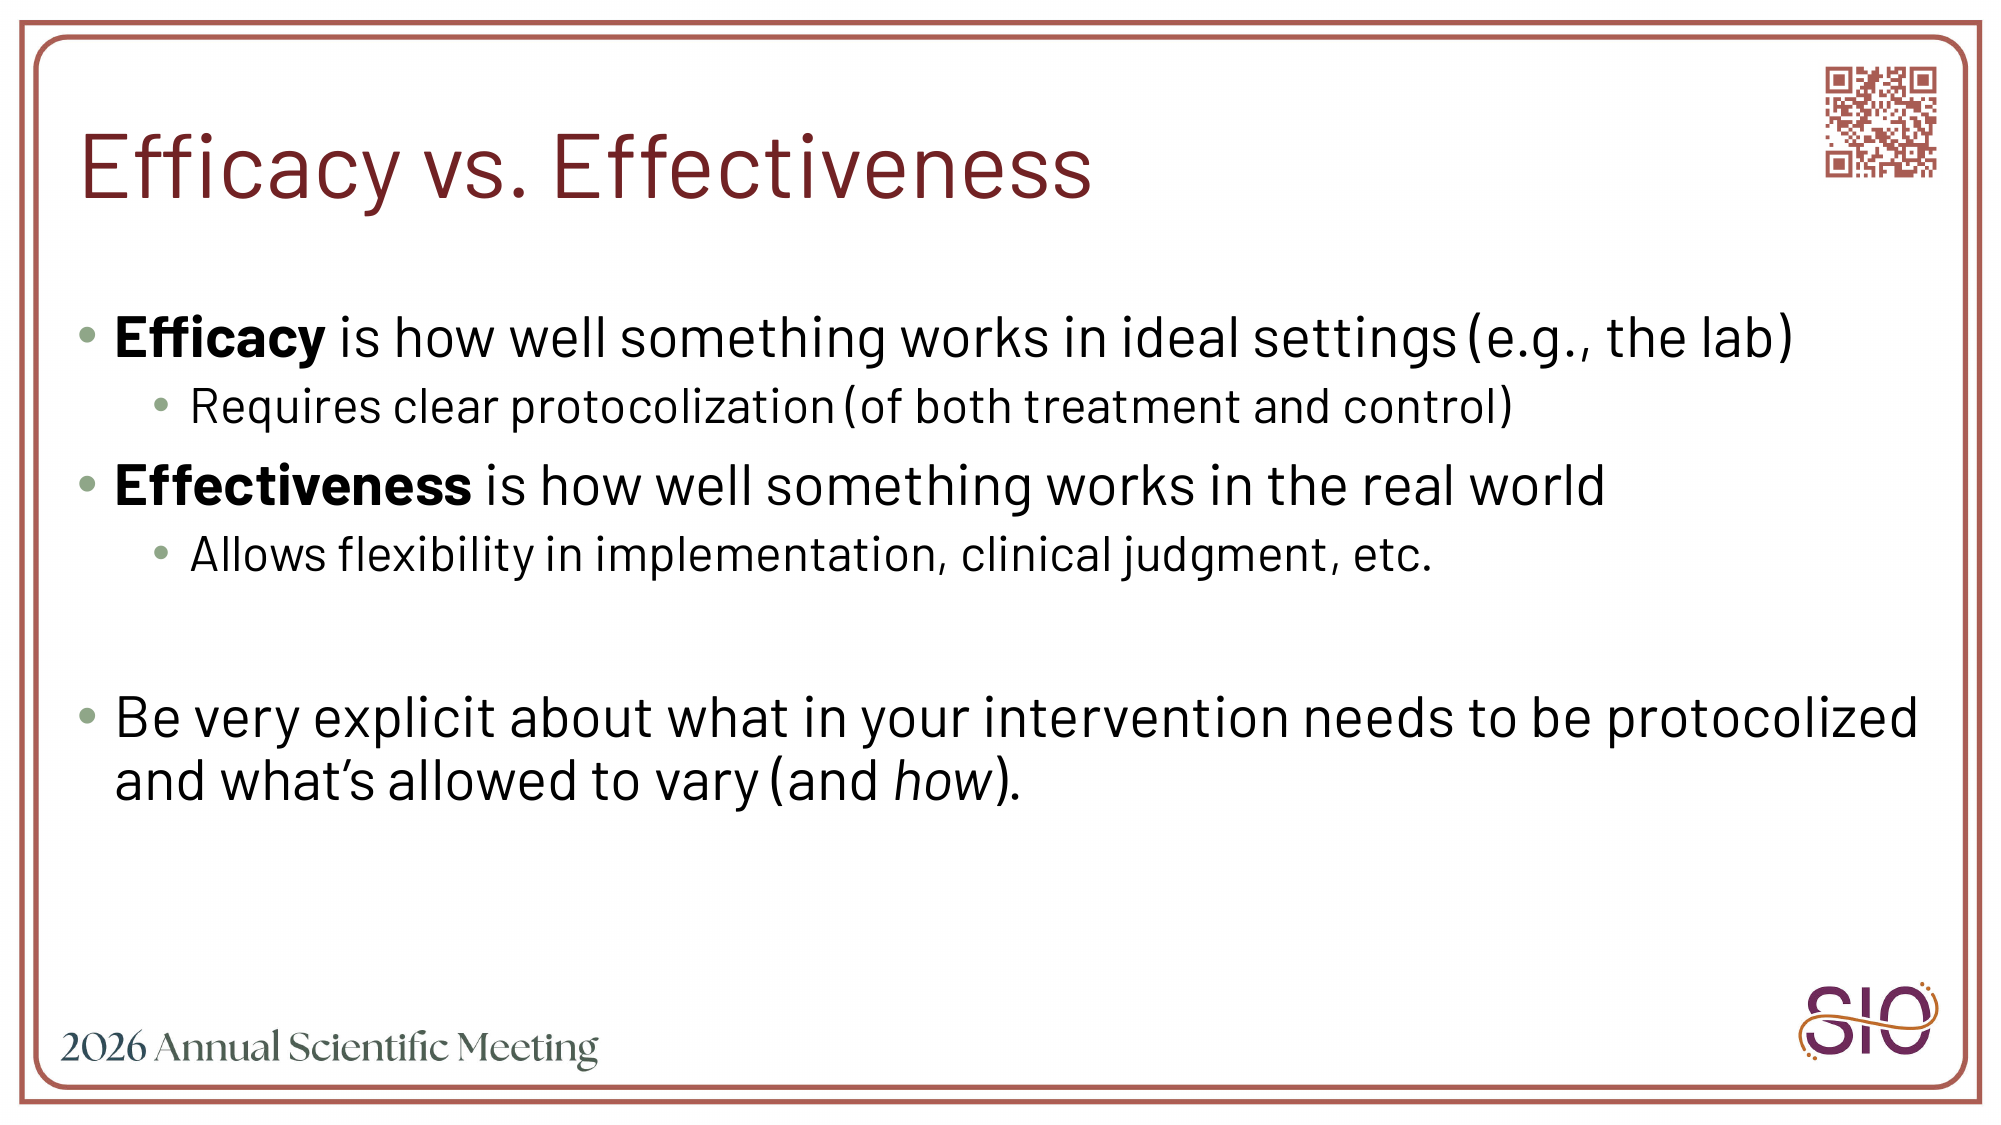

# Efficacy vs. Effectiveness
Efficacy is how well something works in ideal settings (e.g., the lab)
Requires clear protocolization (of both treatment and control)
Effectiveness is how well something works in the real world
Allows flexibility in implementation, clinical judgment, etc.

Be very explicit about what in your intervention needs to be protocolized and what’s allowed to vary (and how).